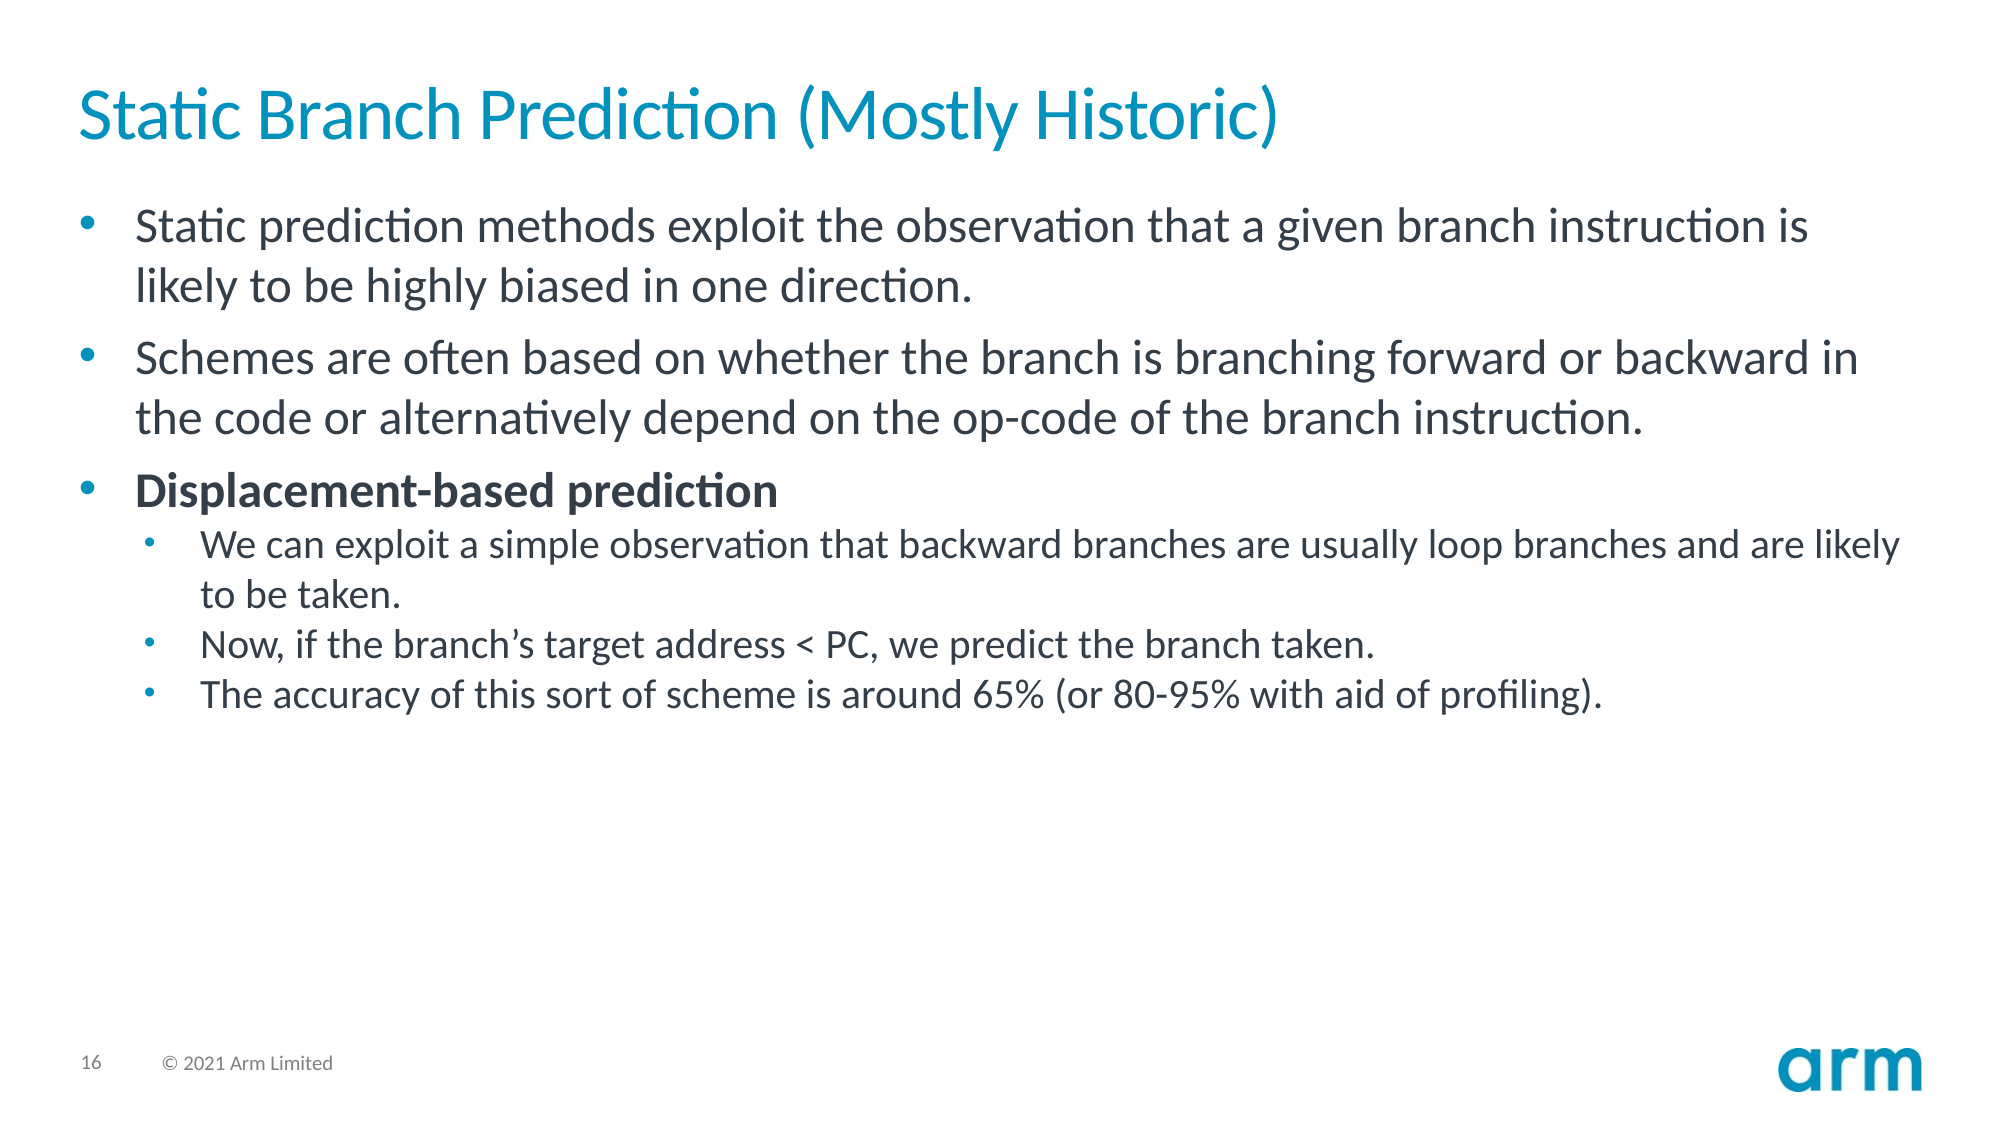

# Static Branch Prediction (Mostly Historic)
Static prediction methods exploit the observation that a given branch instruction is likely to be highly biased in one direction.
Schemes are often based on whether the branch is branching forward or backward in the code or alternatively depend on the op-code of the branch instruction.
Displacement-based prediction
We can exploit a simple observation that backward branches are usually loop branches and are likely to be taken.
Now, if the branch’s target address < PC, we predict the branch taken.
The accuracy of this sort of scheme is around 65% (or 80-95% with aid of profiling).